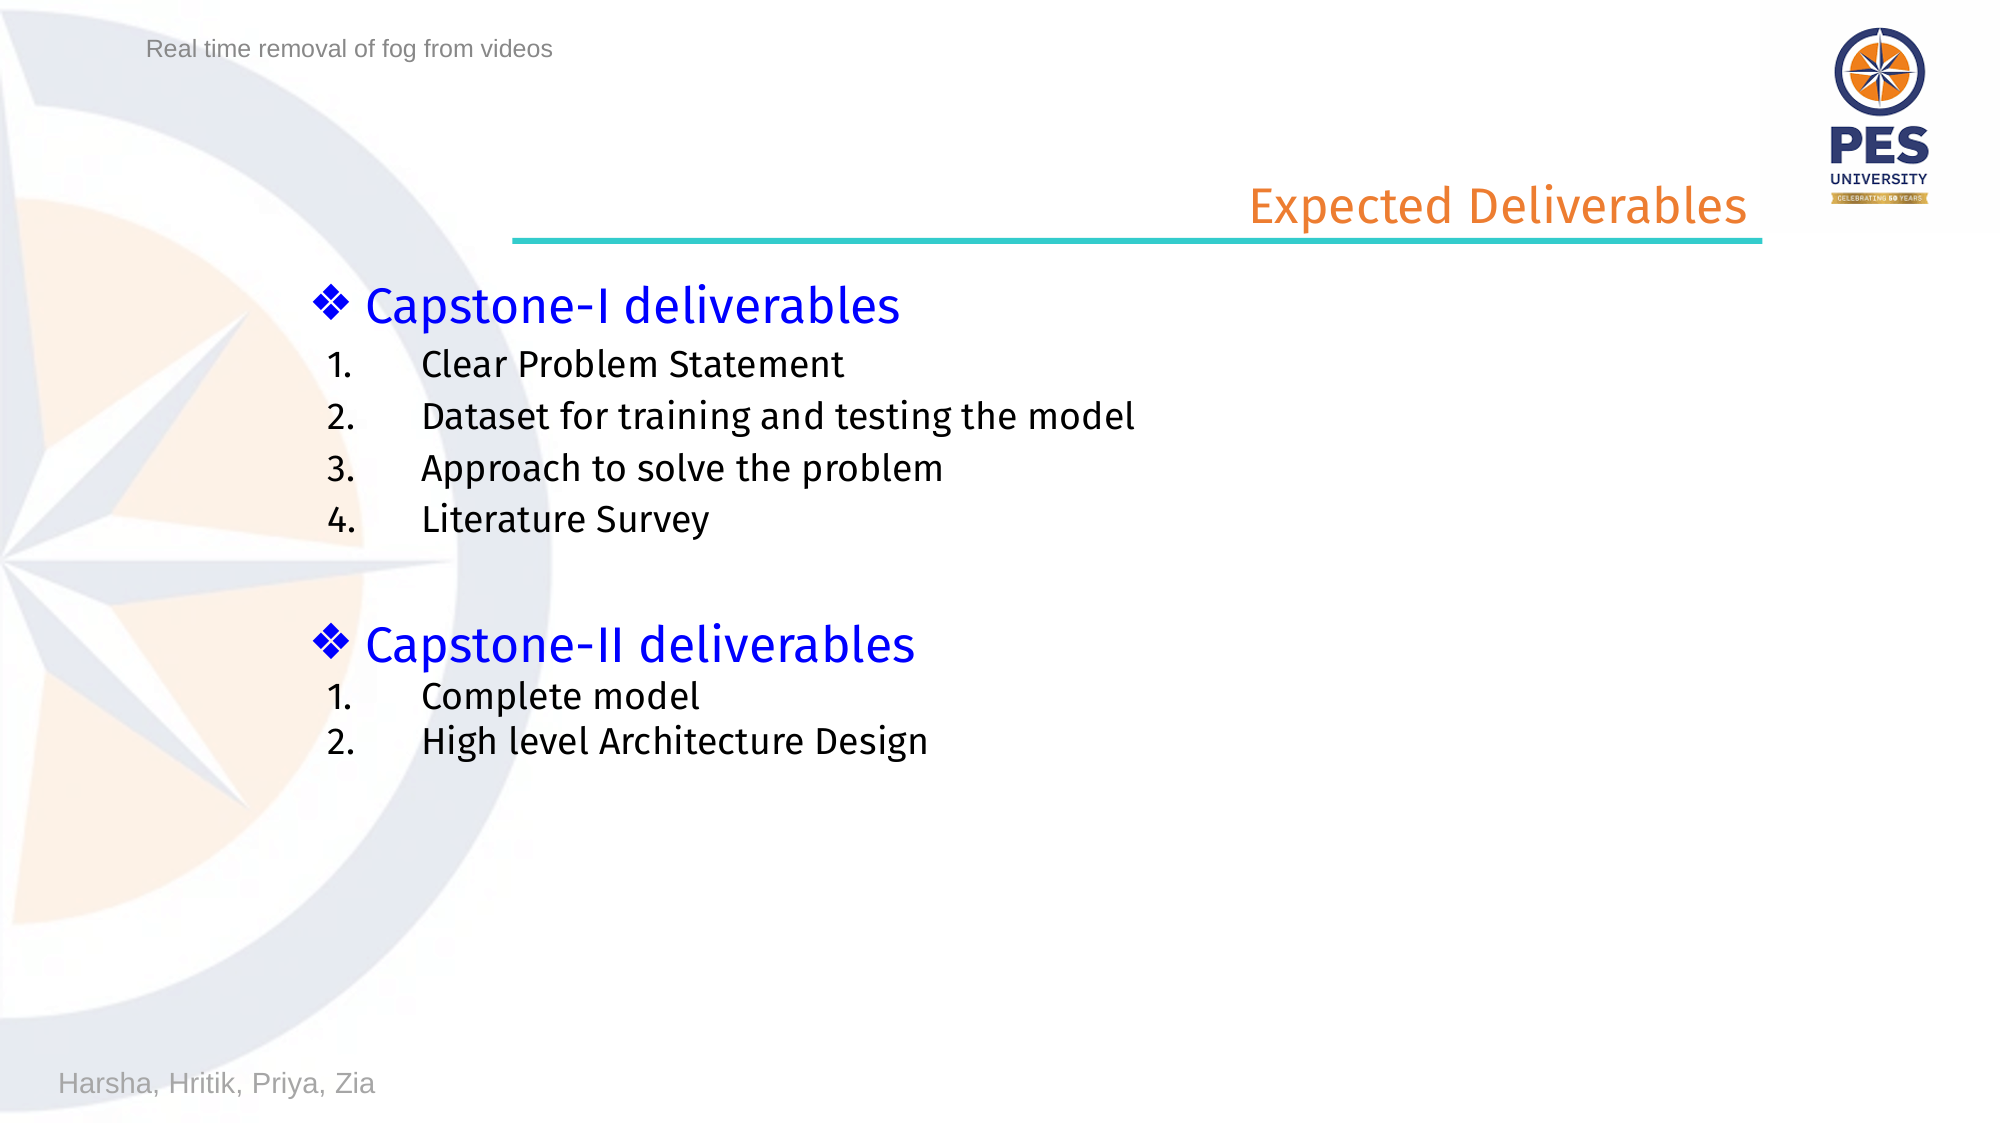

Real time removal of fog from videos
Expected Deliverables

Capstone-I deliverables
Clear Problem Statement
Dataset for training and testing the model
Approach to solve the problem
Literature Survey

Capstone-II deliverables
Complete model
High level Architecture Design

Harsha, Hritik, Priya, Zia